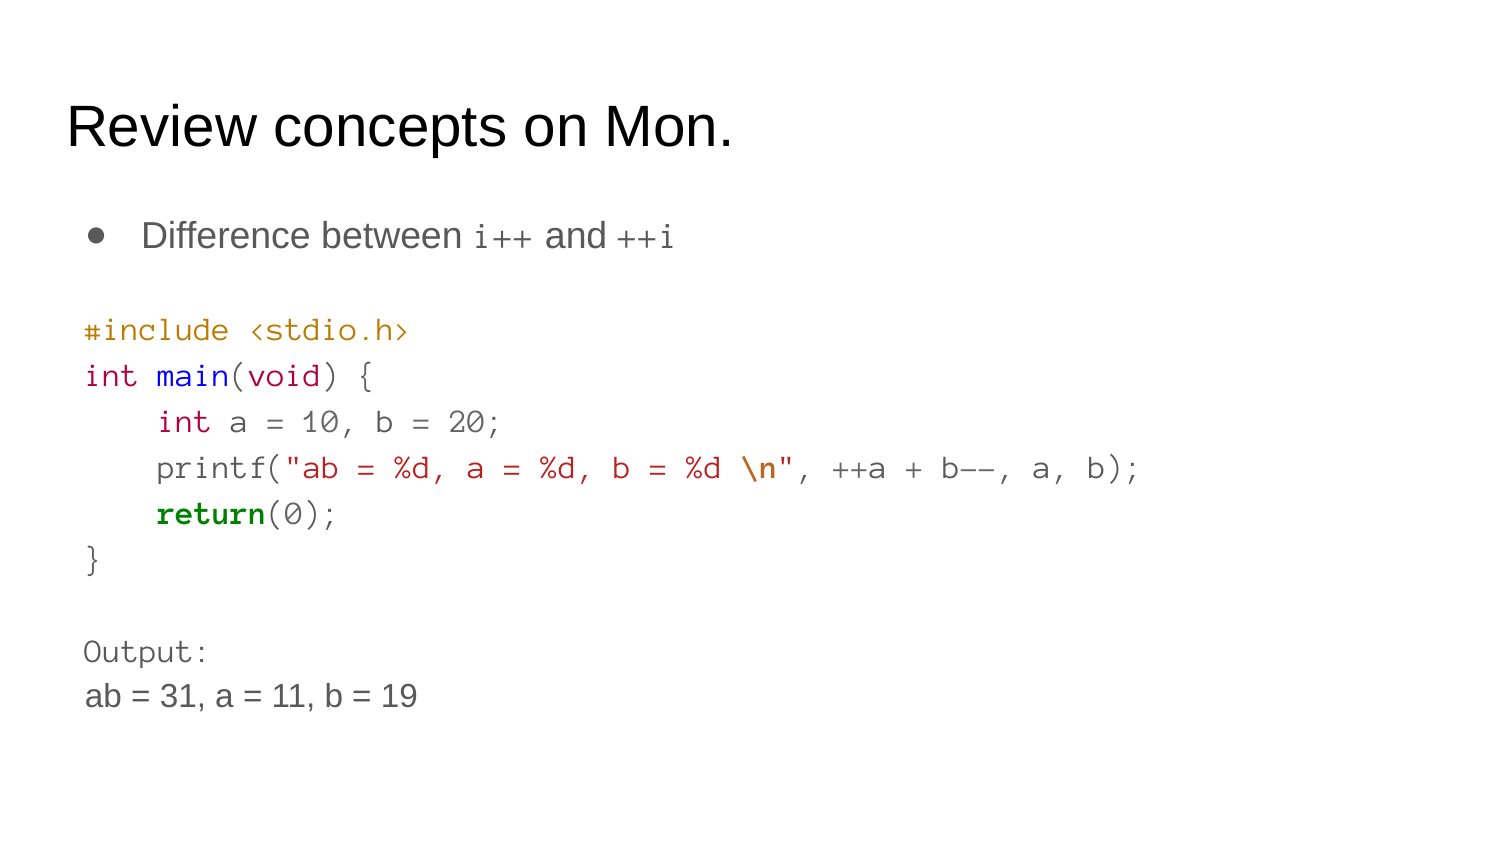

# Review concepts on Mon.
Difference between i++ and ++i

#include <stdio.h>
int main(void) {
    int a = 10, b = 20;
    printf("ab = %d, a = %d, b = %d \n", ++a + b--, a, b);
    return(0);
}

Output:
ab = 31, a = 11, b = 19